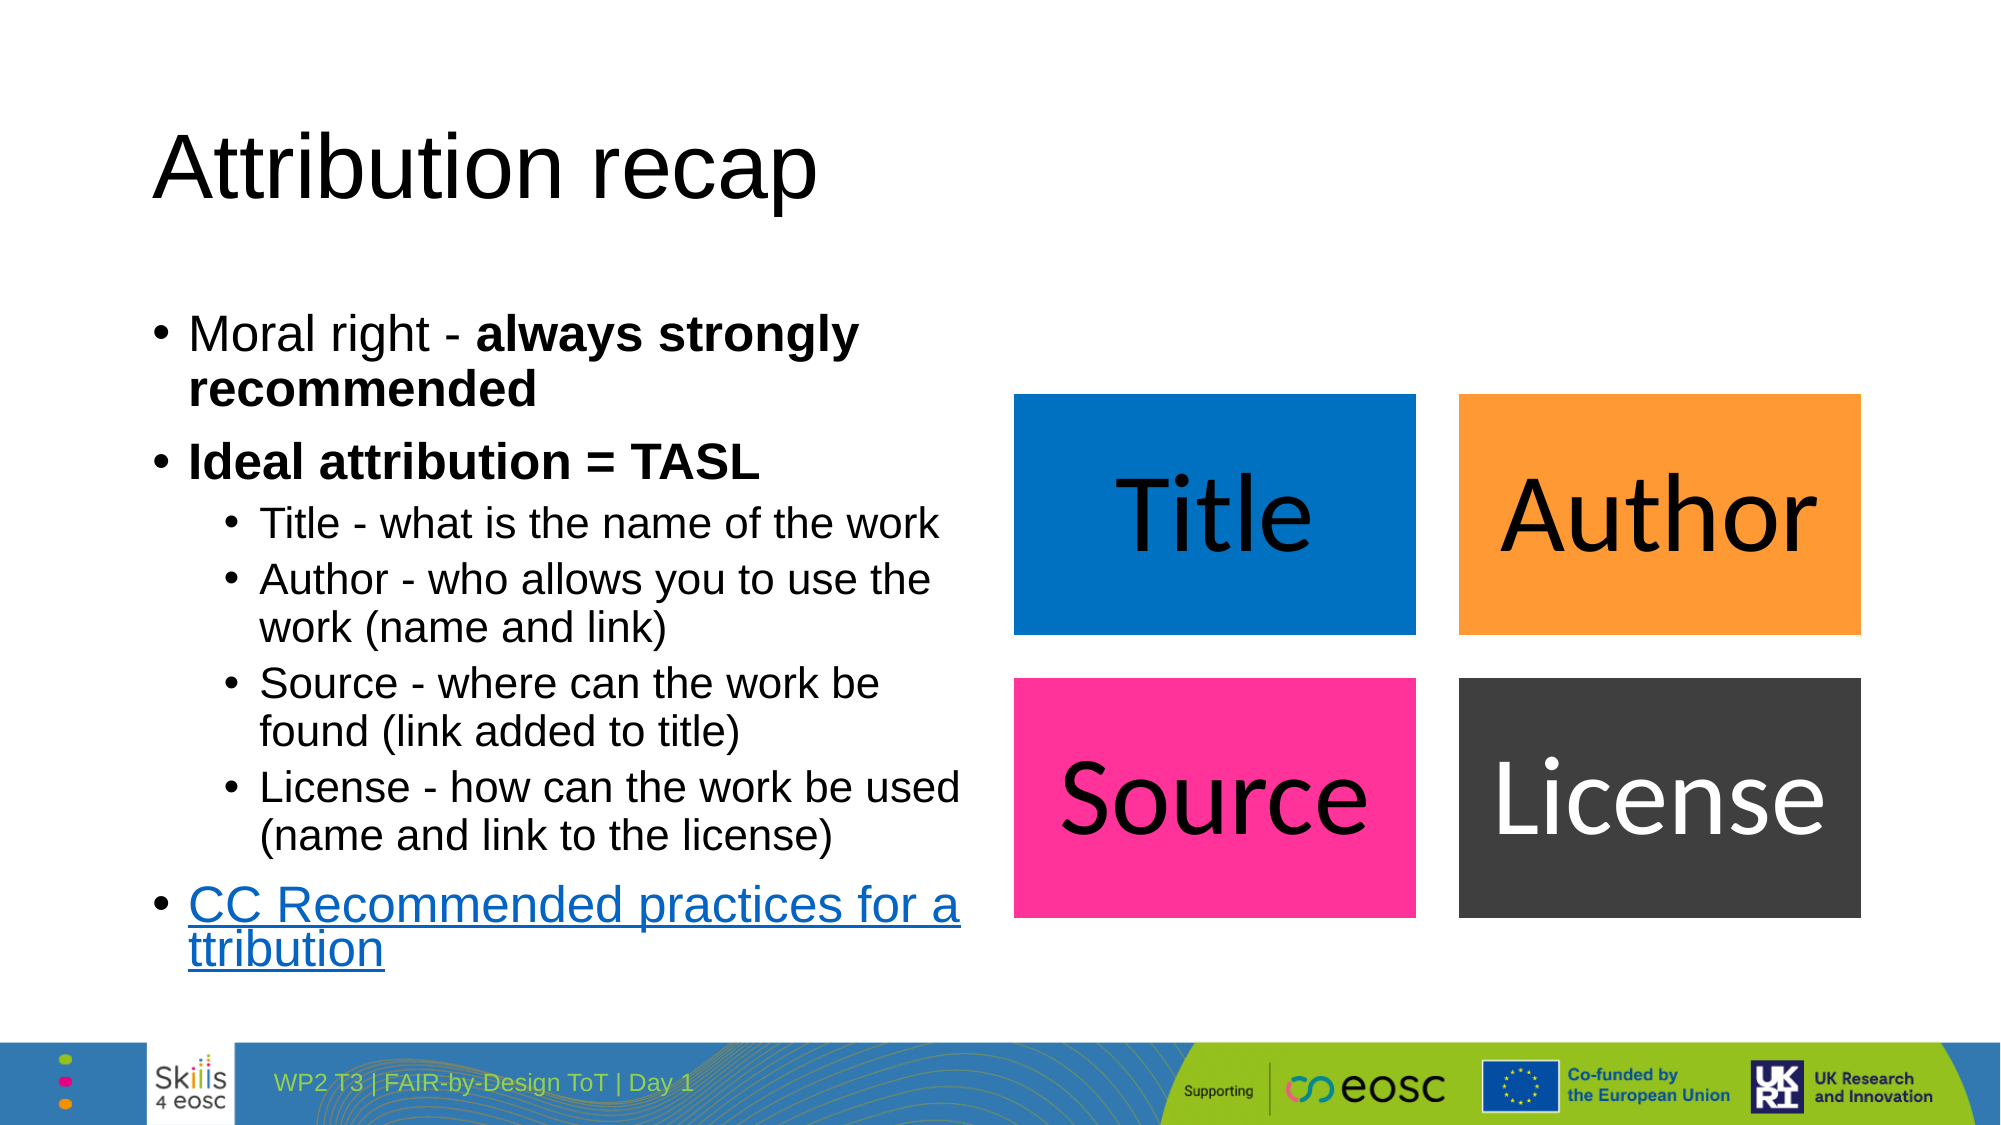

# Attribution recap
Moral right - always strongly recommended
Ideal attribution = TASL
Title - what is the name of the work
Author - who allows you to use the work (name and link)
Source - where can the work be found (link added to title)
License - how can the work be used (name and link to the license)
CC Recommended practices for attribution

Title
Author
Source
License
WP2 T3 | FAIR-by-Design ToT | Day 1